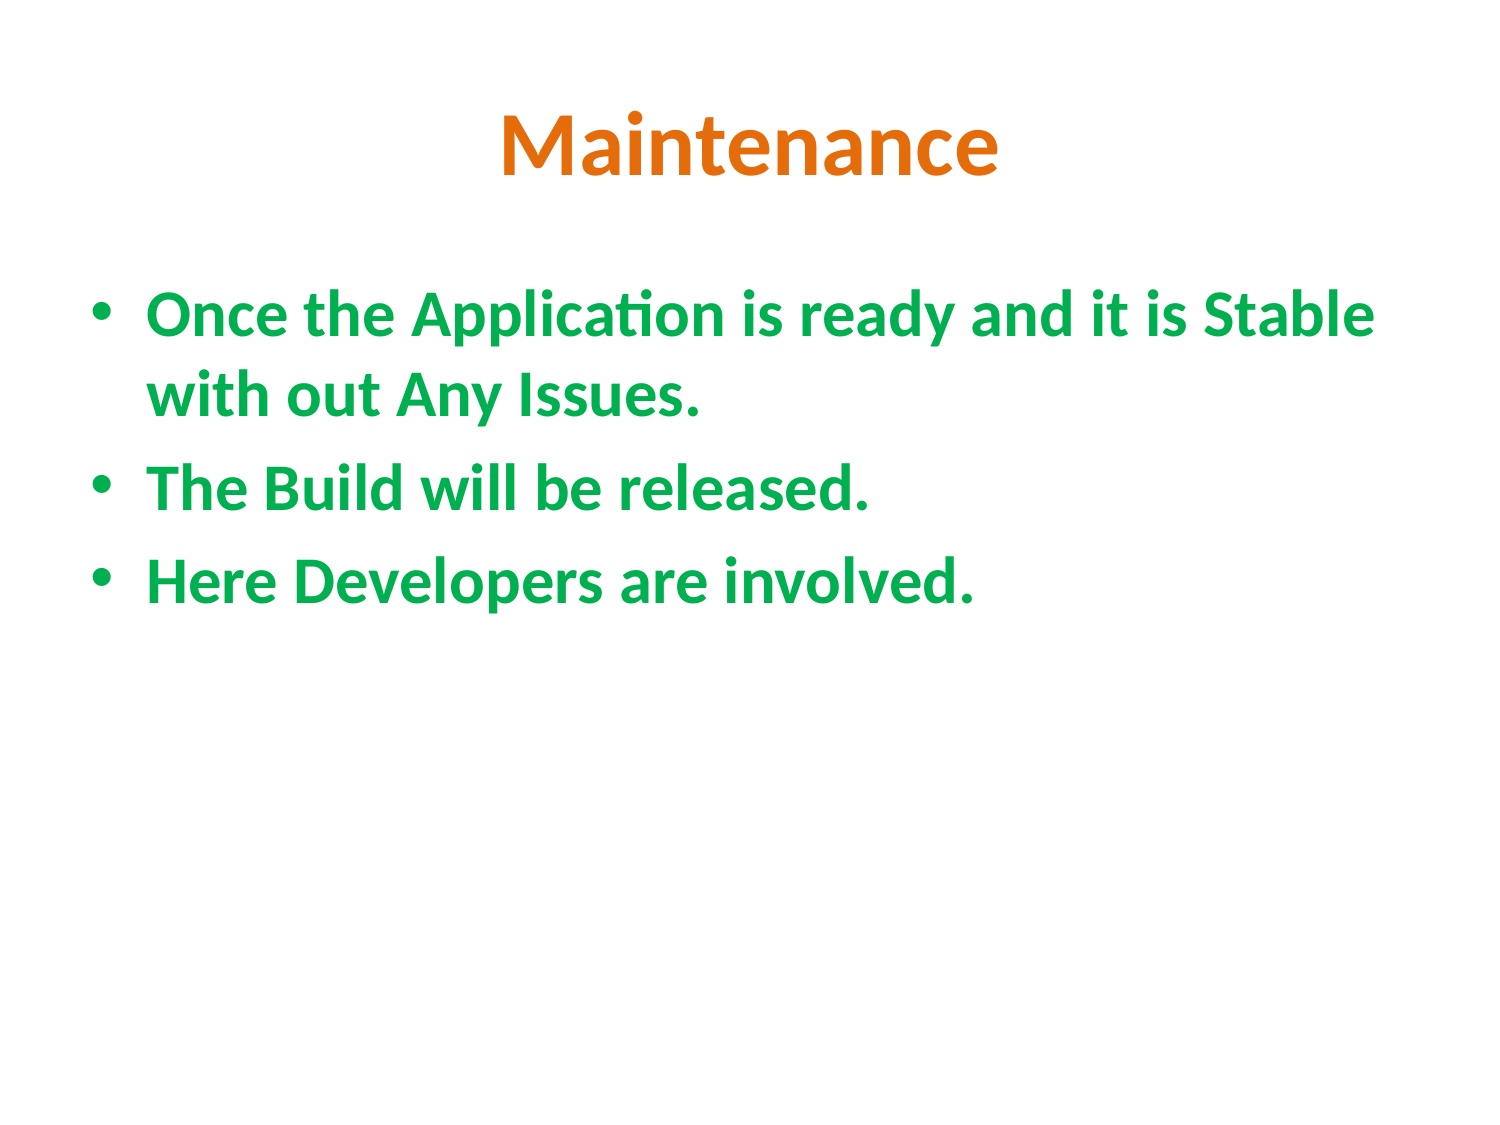

# Maintenance
Once the Application is ready and it is Stable with out Any Issues.
The Build will be released.
Here Developers are involved.